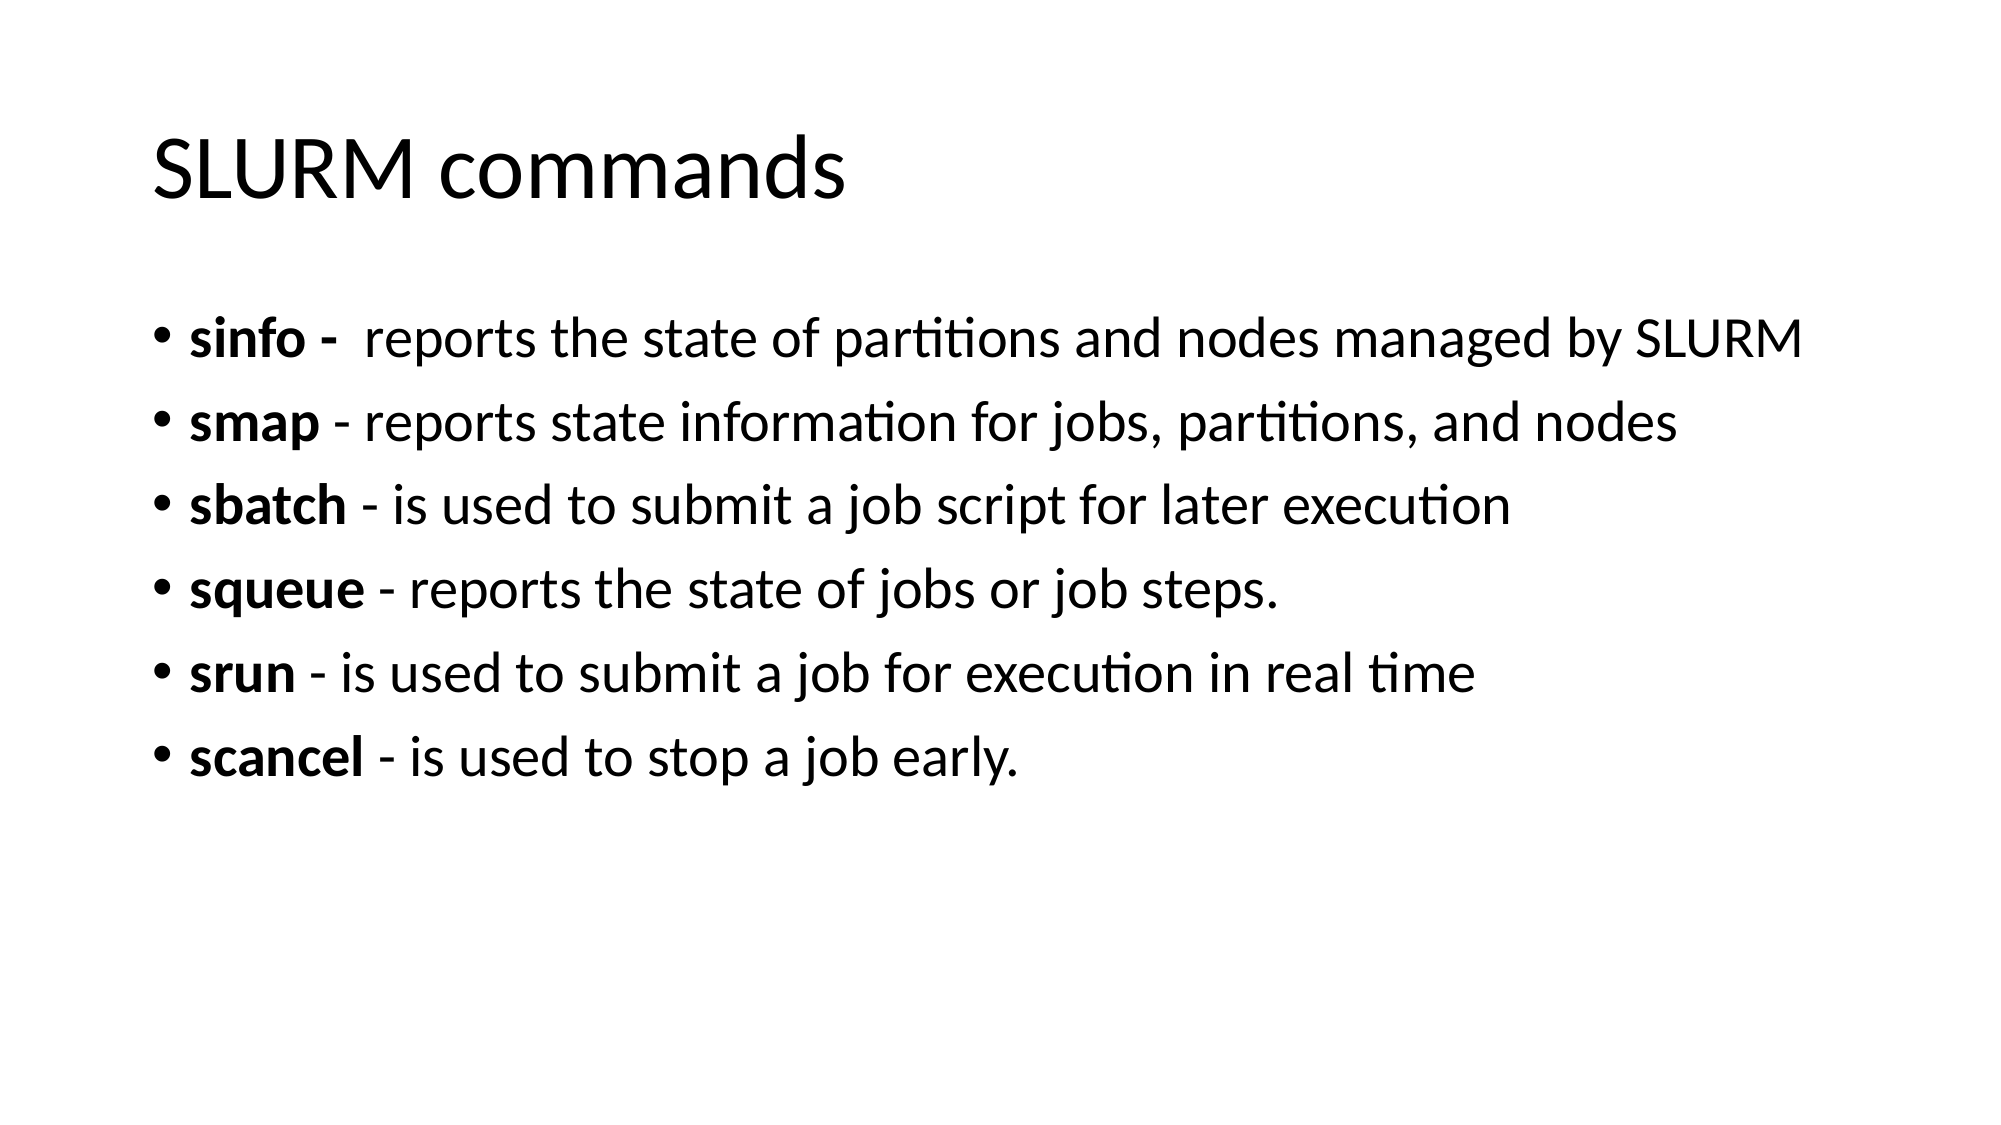

# SLURM commands
sinfo -  reports the state of partitions and nodes managed by SLURM
smap - reports state information for jobs, partitions, and nodes
sbatch - is used to submit a job script for later execution
squeue - reports the state of jobs or job steps.
srun - is used to submit a job for execution in real time
scancel - is used to stop a job early.